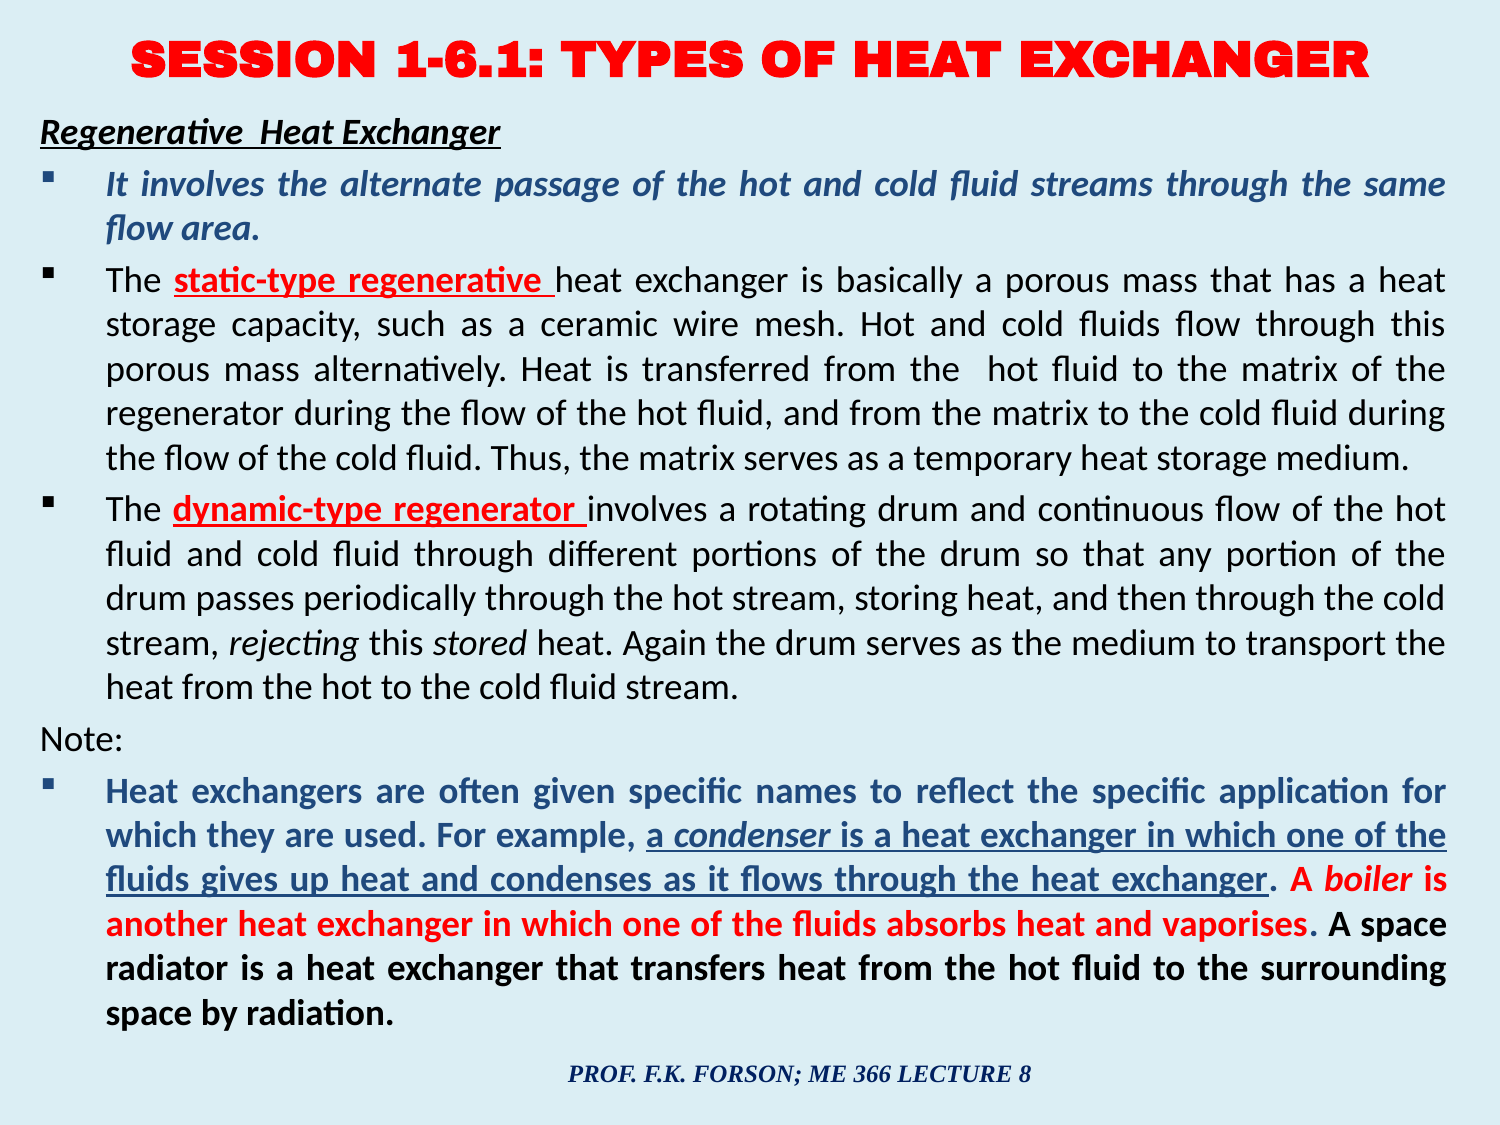

# SESSION 1-6.1: TYPES OF HEAT EXCHANGER
Regenerative  Heat Exchanger
It involves the alternate passage of the hot and cold fluid streams through the same flow area.
The static-type regenerative heat exchanger is basically a porous mass that has a heat storage capacity, such as a ceramic wire mesh. Hot and cold fluids flow through this porous mass alternatively. Heat is transferred from the  hot fluid to the matrix of the regenerator during the flow of the hot fluid, and from the matrix to the cold fluid during the flow of the cold fluid. Thus, the matrix serves as a temporary heat storage medium.
The dynamic-type regenerator involves a rotating drum and continuous flow of the hot fluid and cold fluid through different portions of the drum so that any portion of the drum passes periodically through the hot stream, storing heat, and then through the cold stream, rejecting this stored heat. Again the drum serves as the medium to transport the heat from the hot to the cold fluid stream.
Note:
Heat exchangers are often given specific names to reflect the specific application for which they are used. For example, a condenser is a heat exchanger in which one of the fluids gives up heat and condenses as it flows through the heat exchanger. A boiler is another heat exchanger in which one of the fluids absorbs heat and vaporises. A space radiator is a heat exchanger that transfers heat from the hot fluid to the surrounding space by radiation.

PROF. F.K. FORSON; ME 366 LECTURE 8